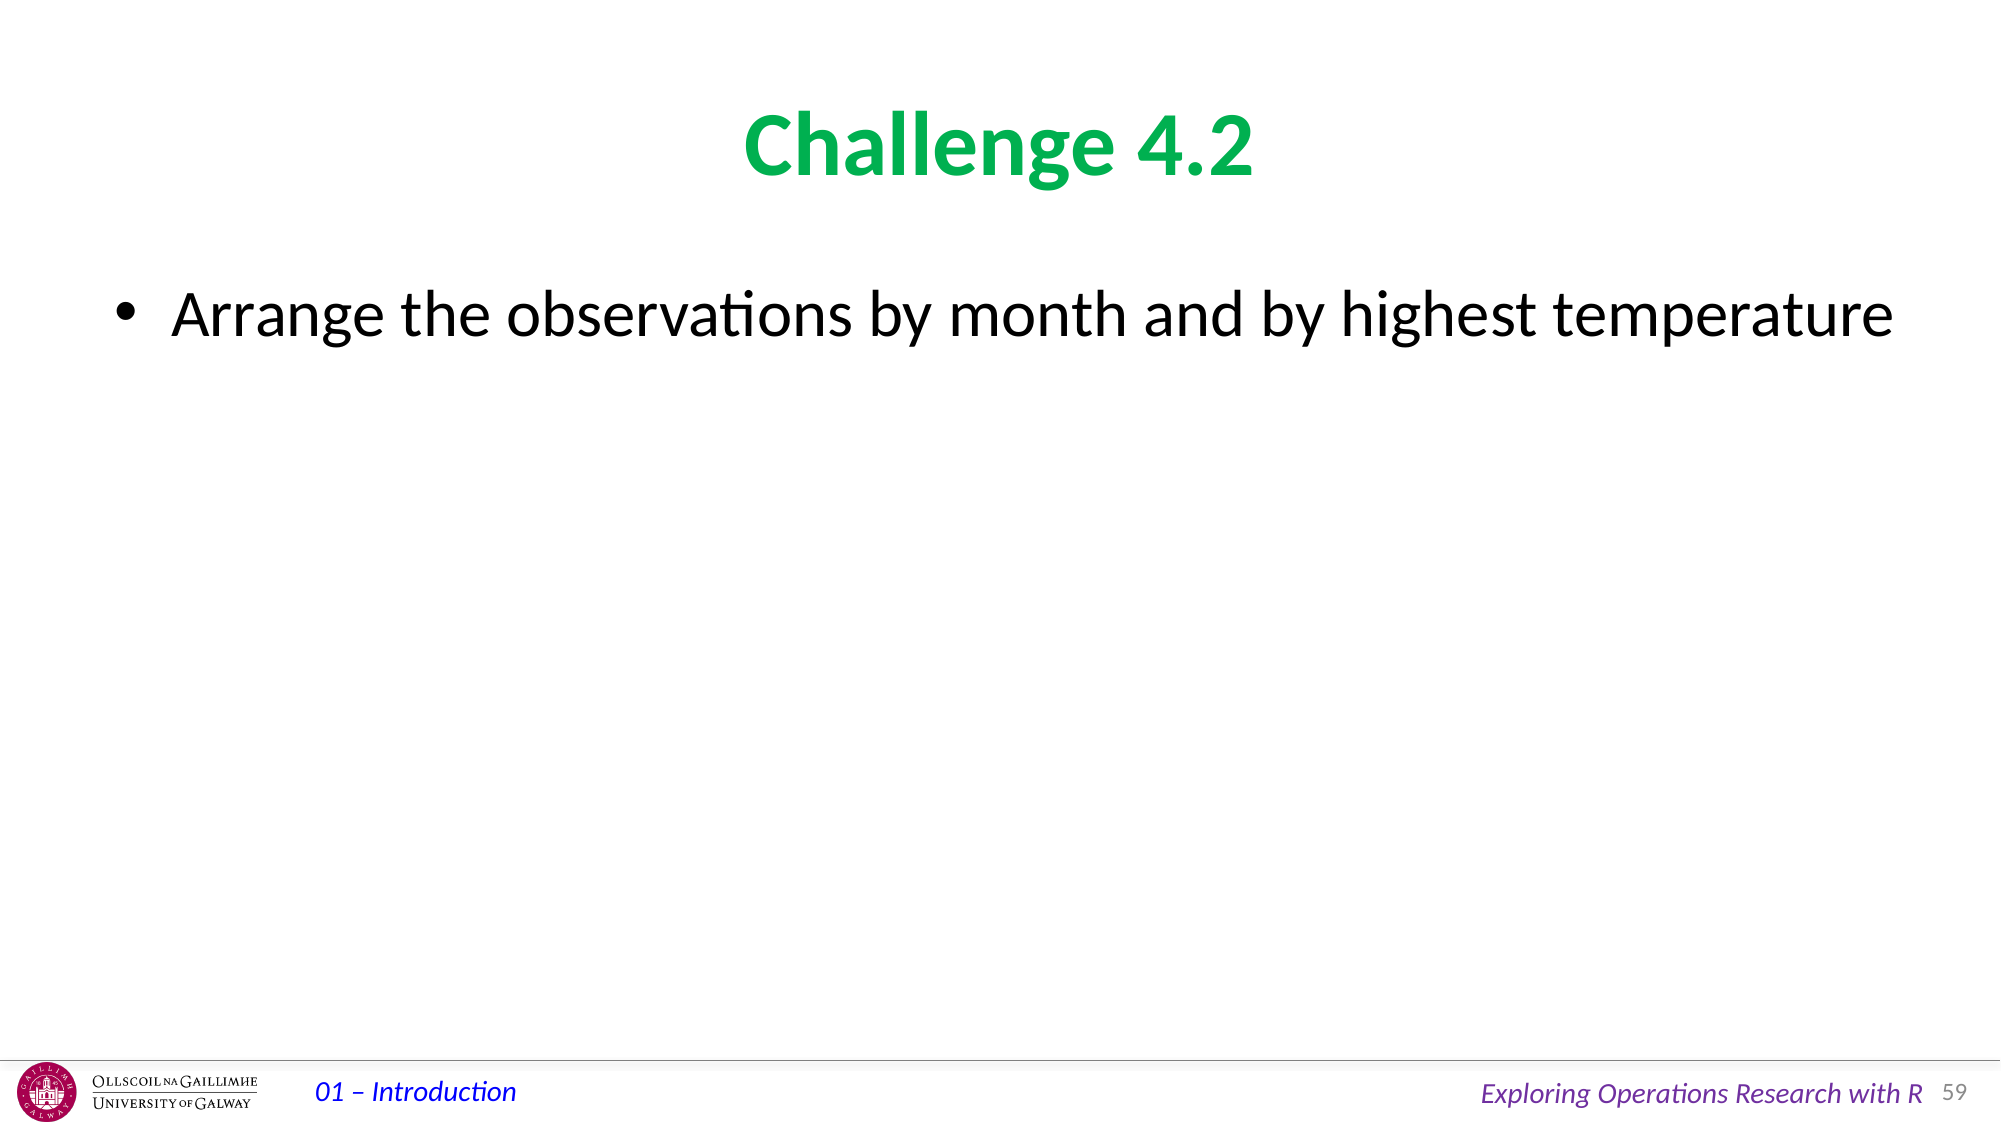

# Challenge 4.2
Arrange the observations by month and by highest temperature

59